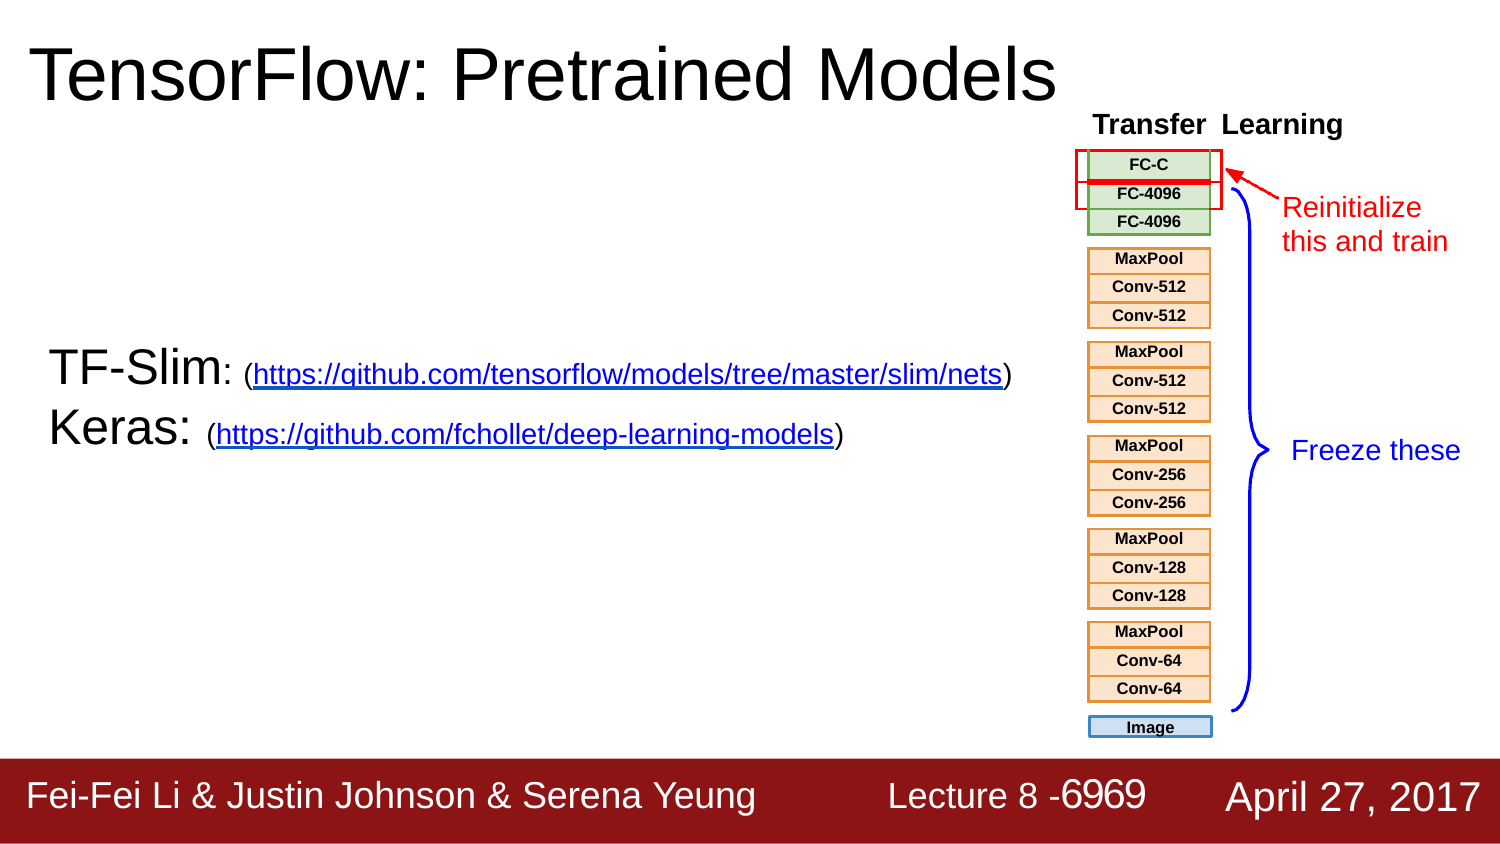

# TensorFlow: Pretrained Models
Transfer Learning
|  | FC-C |  |
| --- | --- | --- |
|  | FC-4096 |  |
|  | FC-4096 |  |

Reinitialize  this and train

| MaxPool |
| --- |
| Conv-512 |
| Conv-512 |
TF-Slim: (https://github.com/tensorflow/models/tree/master/slim/nets)
Keras: (https://github.com/fchollet/deep-learning-models)
| MaxPool |
| --- |
| Conv-512 |
| Conv-512 |
Freeze these
| MaxPool |
| --- |
| Conv-256 |
| Conv-256 |
| MaxPool |
| --- |
| Conv-128 |
| Conv-128 |
| MaxPool |
| --- |
| Conv-64 |
| Conv-64 |
Image
Lecture 8 -6969
April 27, 2017
Fei-Fei Li & Justin Johnson & Serena Yeung